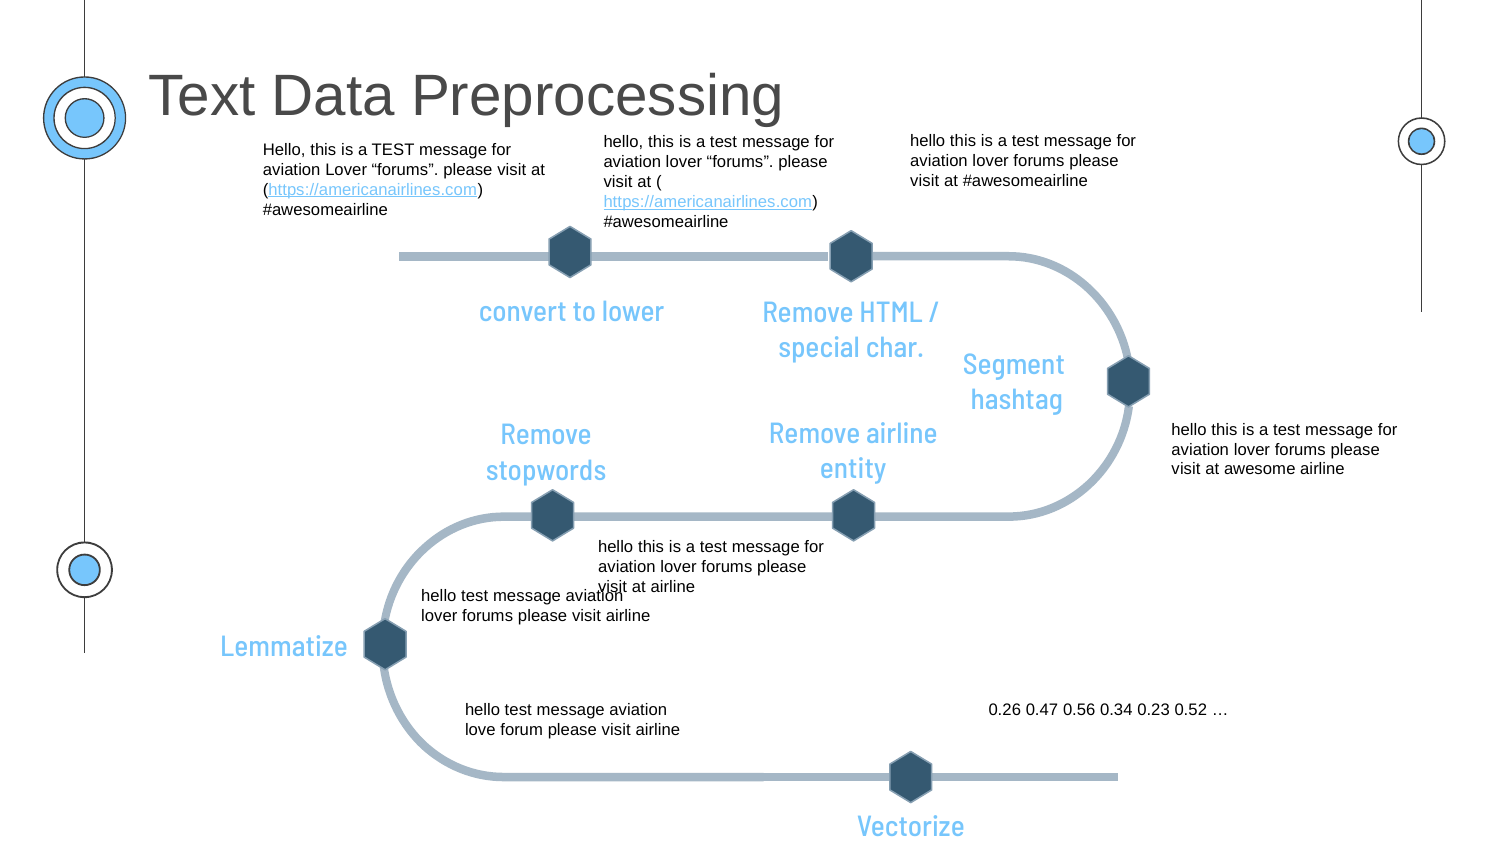

# Text Data Preprocessing
hello this is a test message for aviation lover forums please visit at #awesomeairline
hello, this is a test message for aviation lover “forums”. please visit at (https://americanairlines.com)
#awesomeairline
Hello, this is a TEST message for aviation Lover “forums”. please visit at (https://americanairlines.com)
#awesomeairline

convert to lower

Remove HTML / special char.

Segment
hashtag

Remove airline
entity

Remove stopwords

hello this is a test message for aviation lover forums please visit at awesome airline
hello this is a test message for aviation lover forums please visit at airline
hello test message aviation lover forums please visit airline
Lemmatize

hello test message aviation love forum please visit airline
0.26 0.47 0.56 0.34 0.23 0.52 …

Vectorize